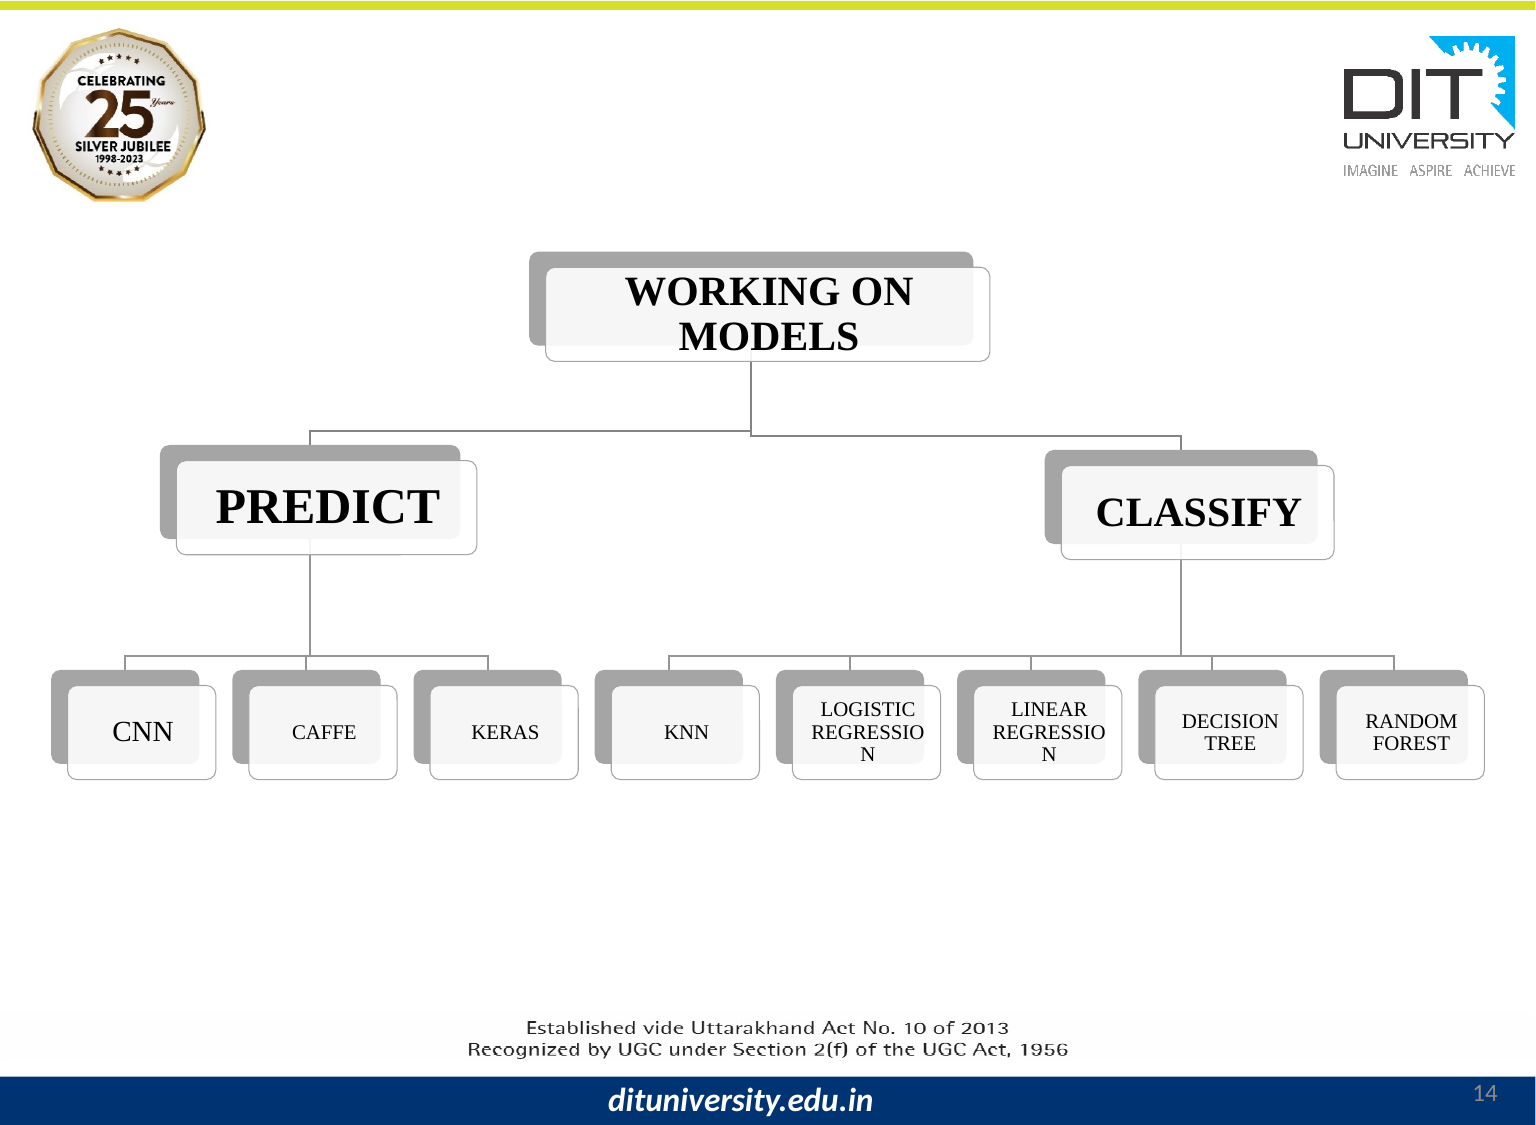

WORKING ON MODELS
PREDICT
CNN
CAFFE
KERAS
CLASSIFY
KNN
LOGISTIC REGRESSION
LINEAR REGRESSION
DECISION TREE
RANDOM FOREST
14